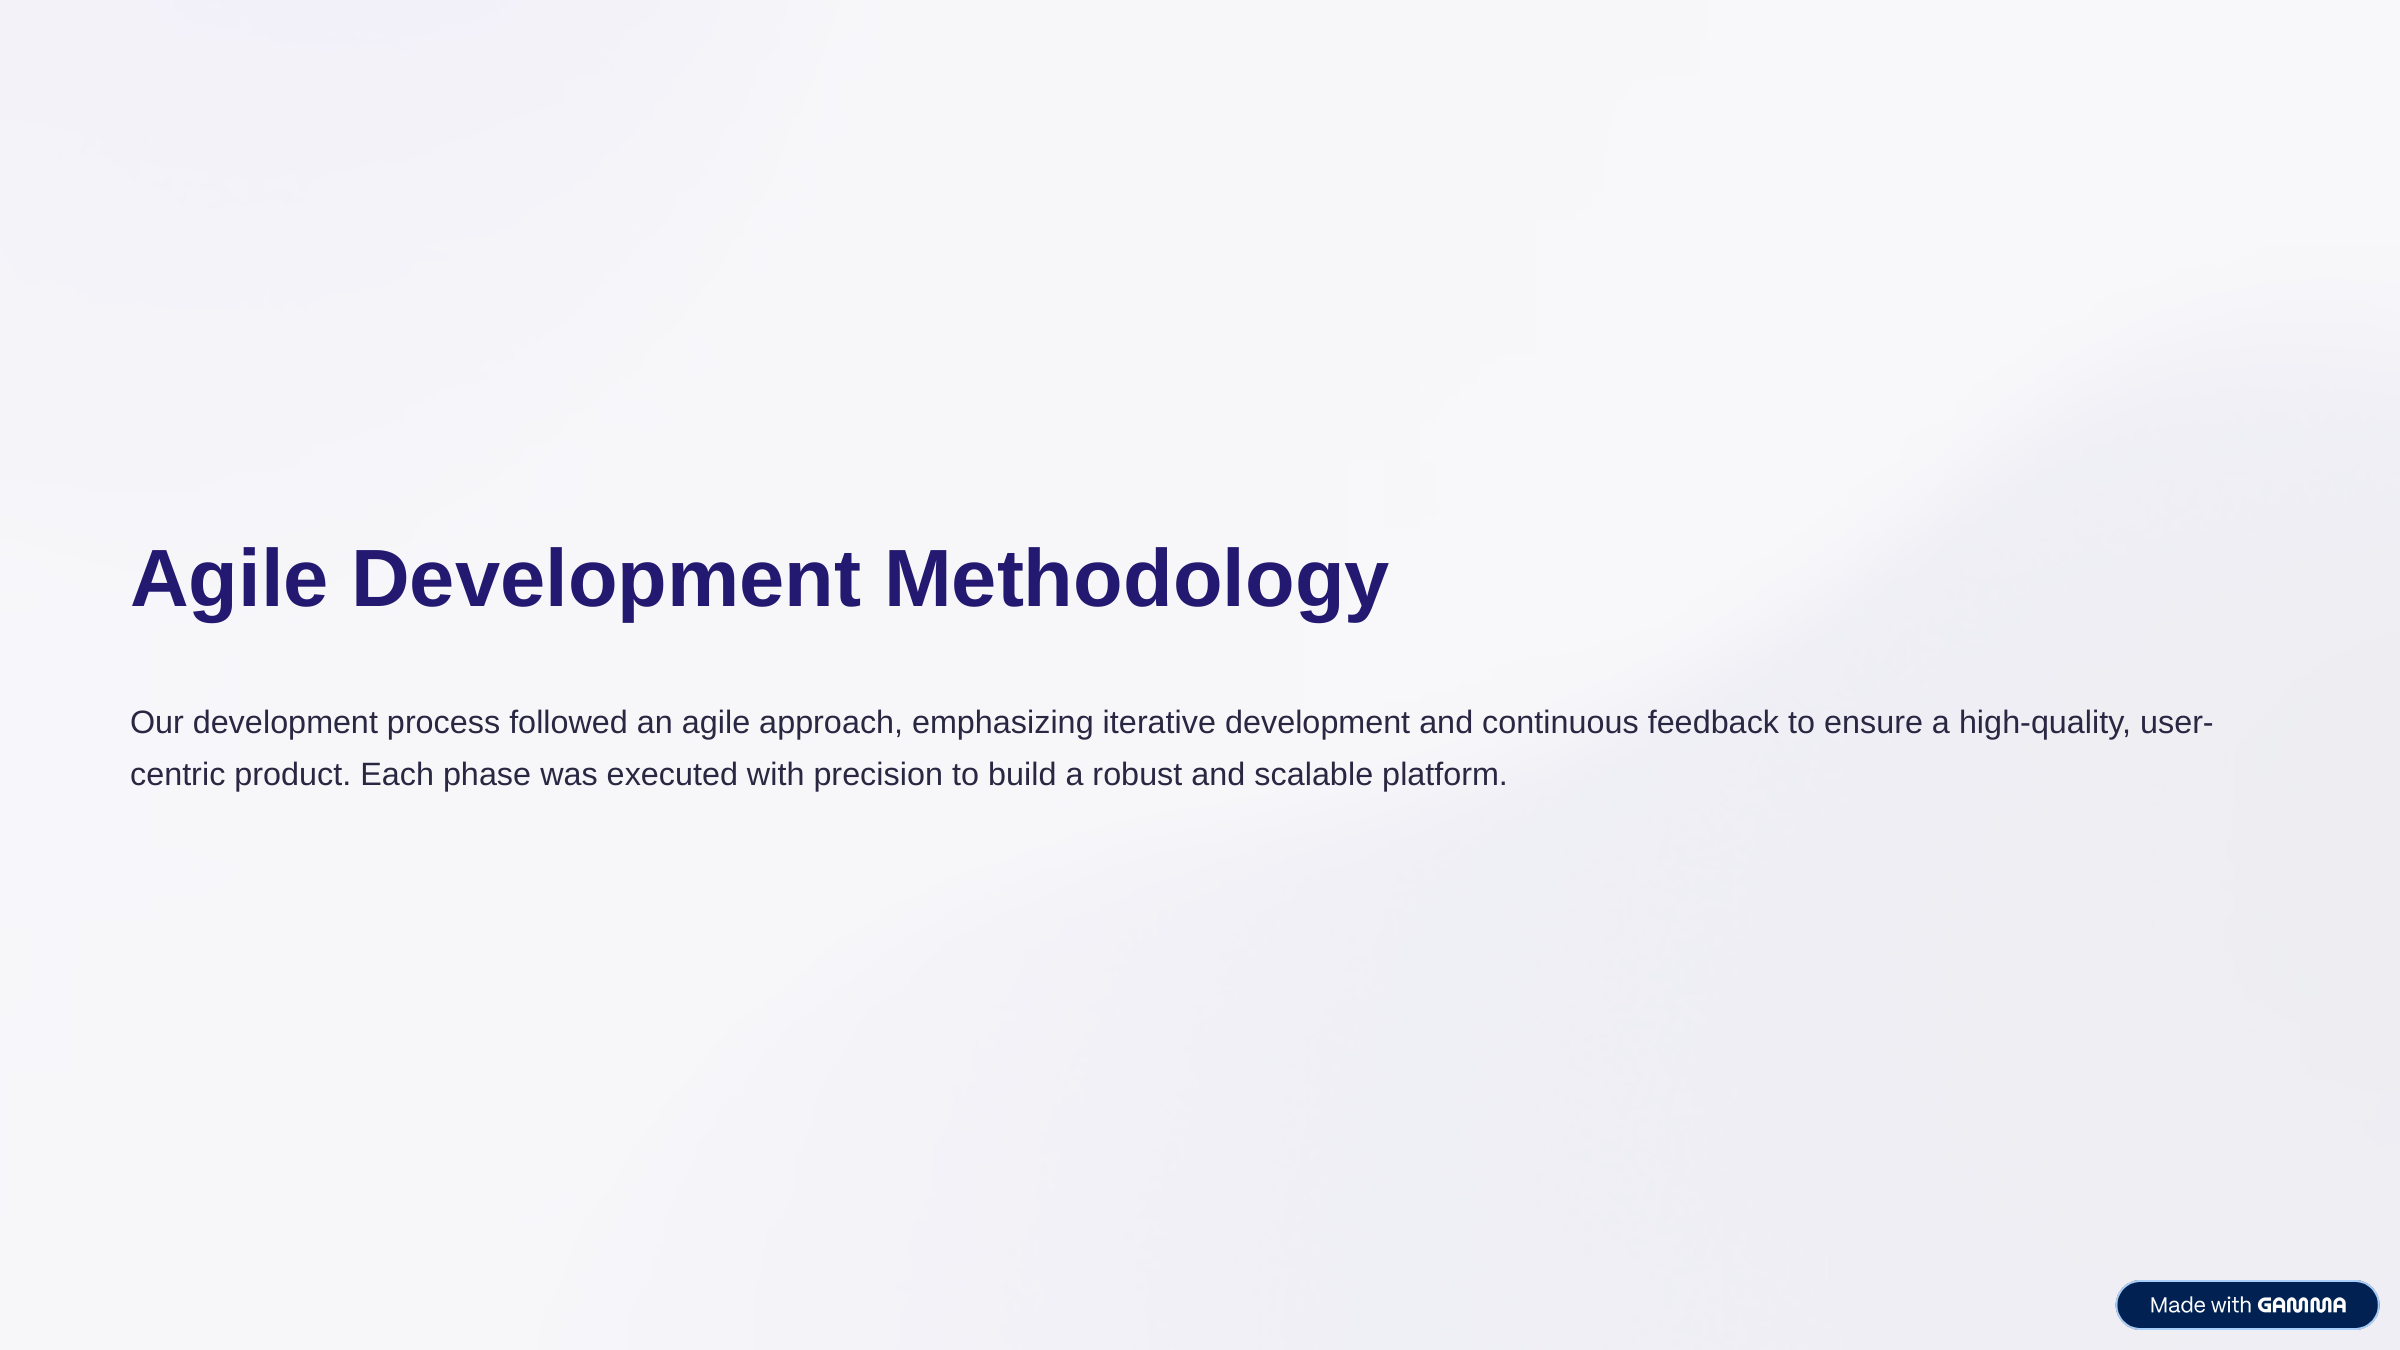

Agile Development Methodology
Our development process followed an agile approach, emphasizing iterative development and continuous feedback to ensure a high-quality, user-centric product. Each phase was executed with precision to build a robust and scalable platform.